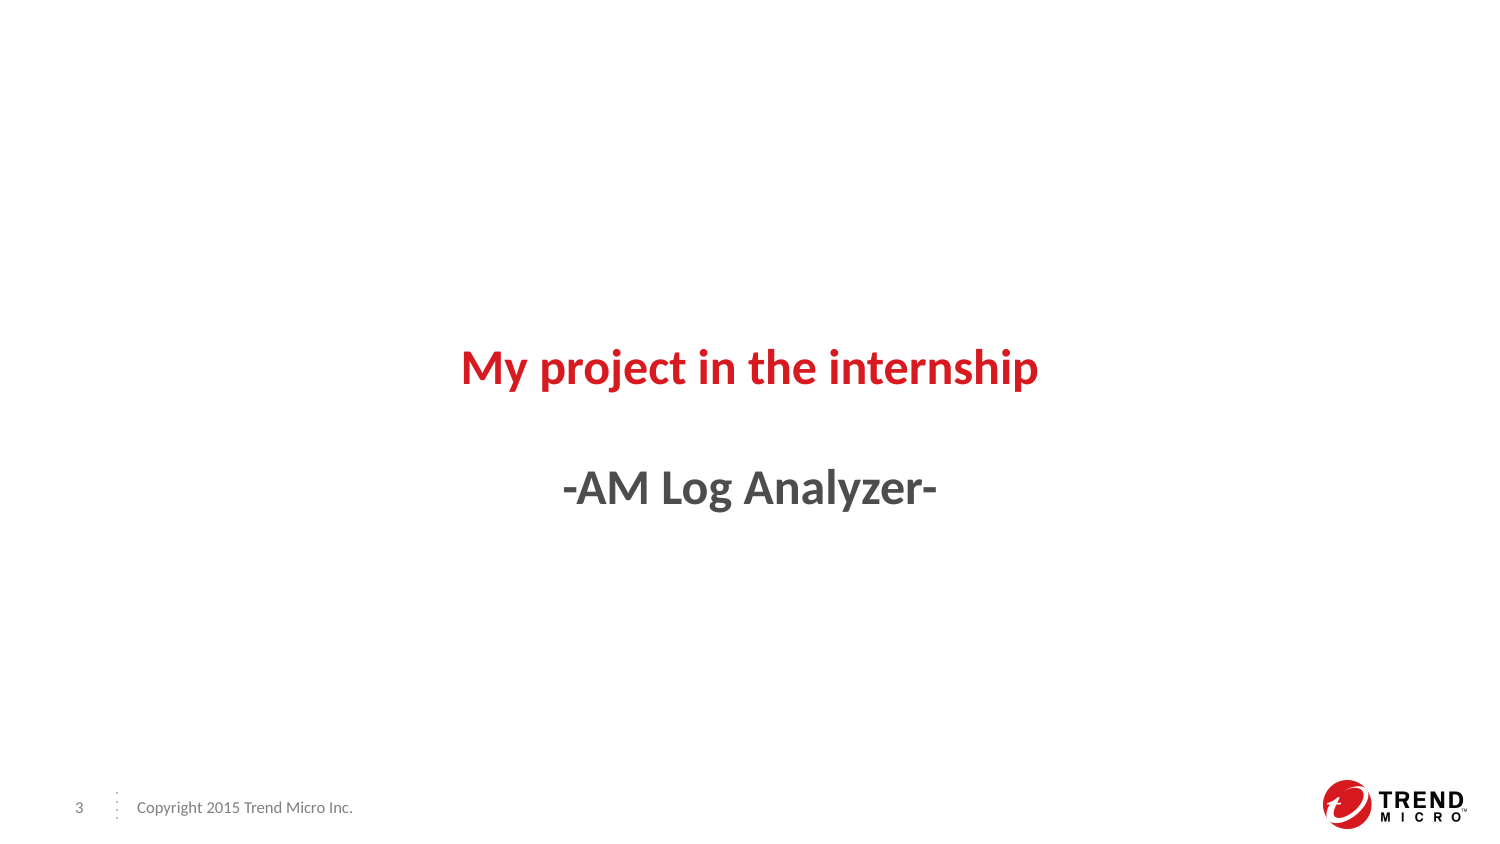

My project in the internship

-AM Log Analyzer-